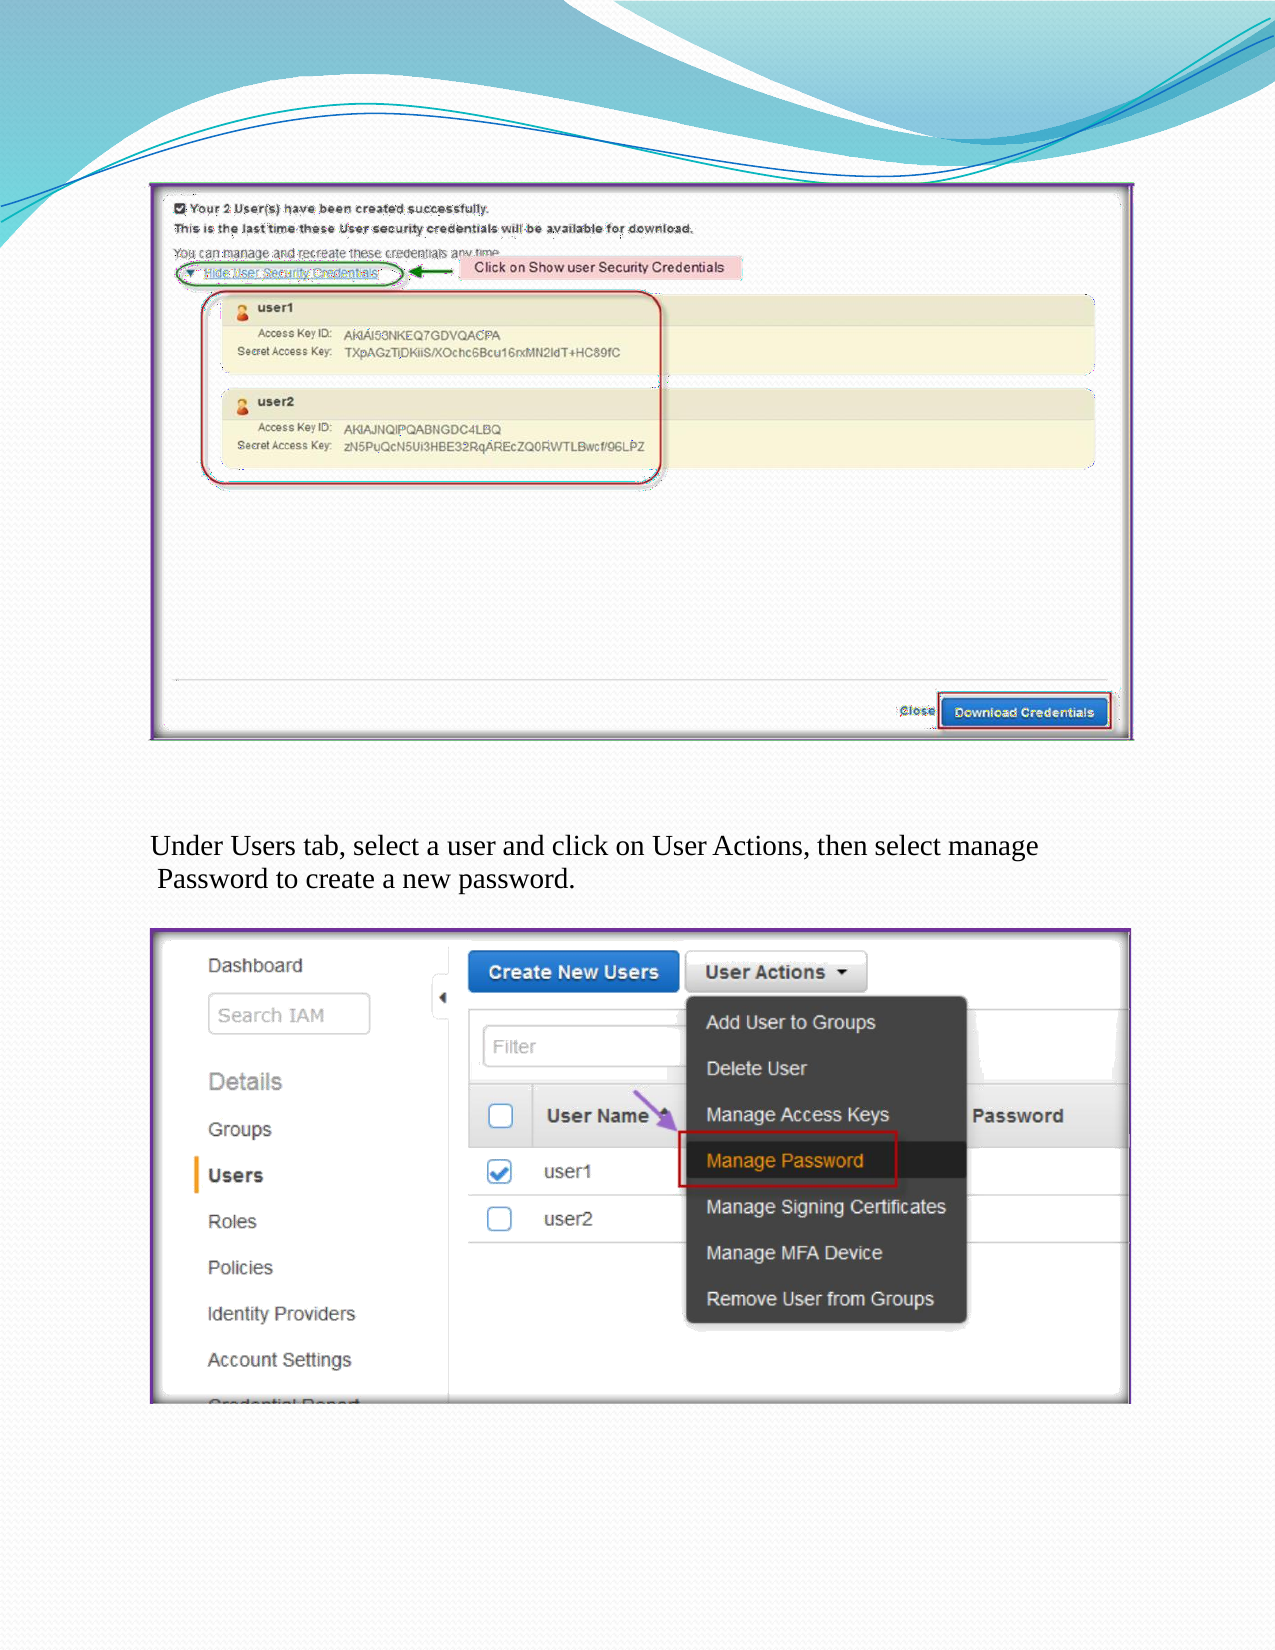

Under Users tab, select a user and click on User Actions, then select manage  Password to create a new password.